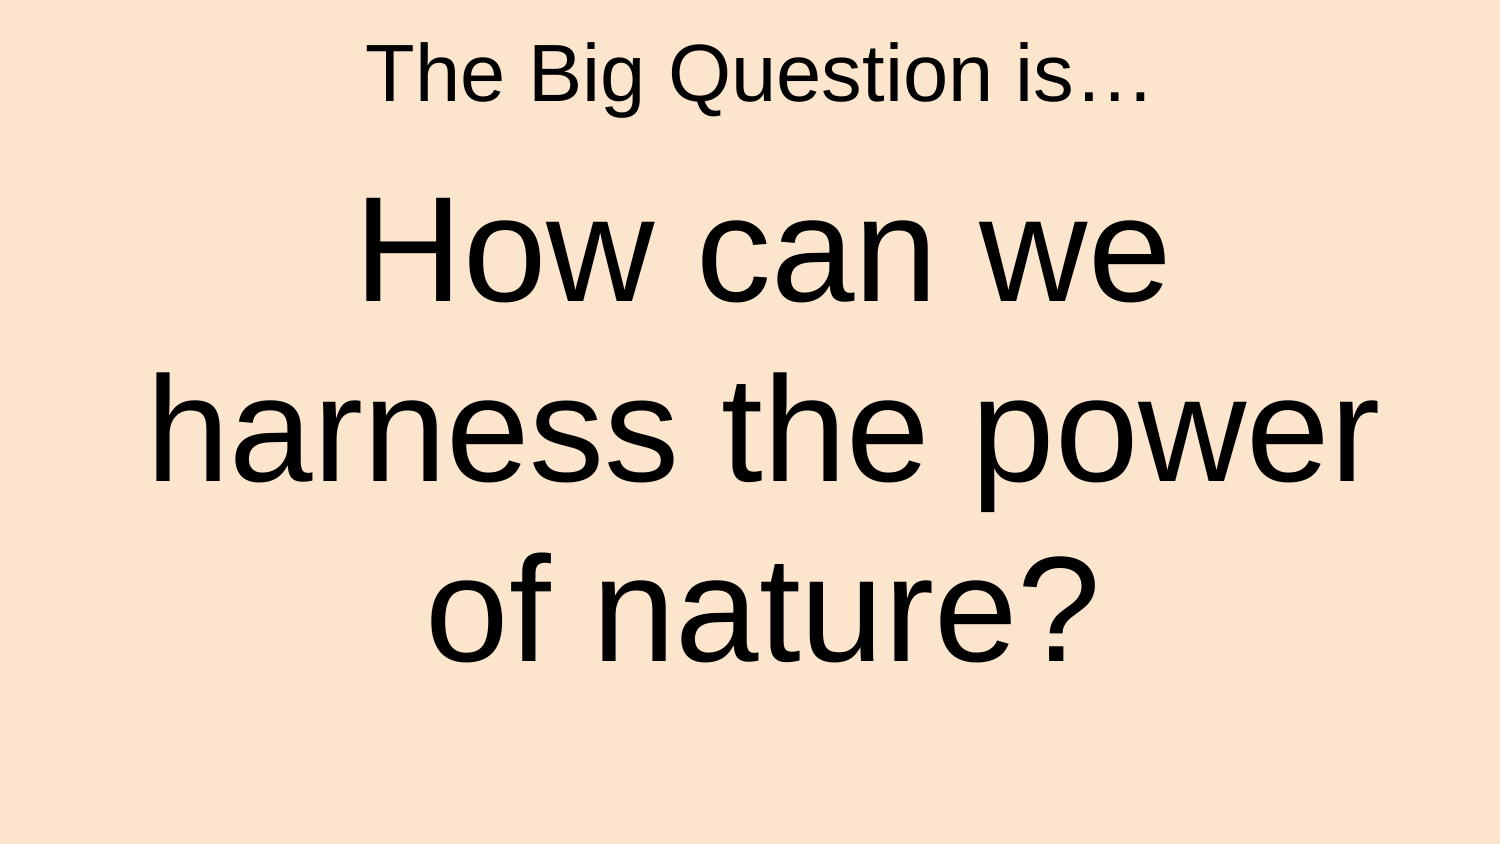

# The Big Question is…
How can we harness the power of nature?